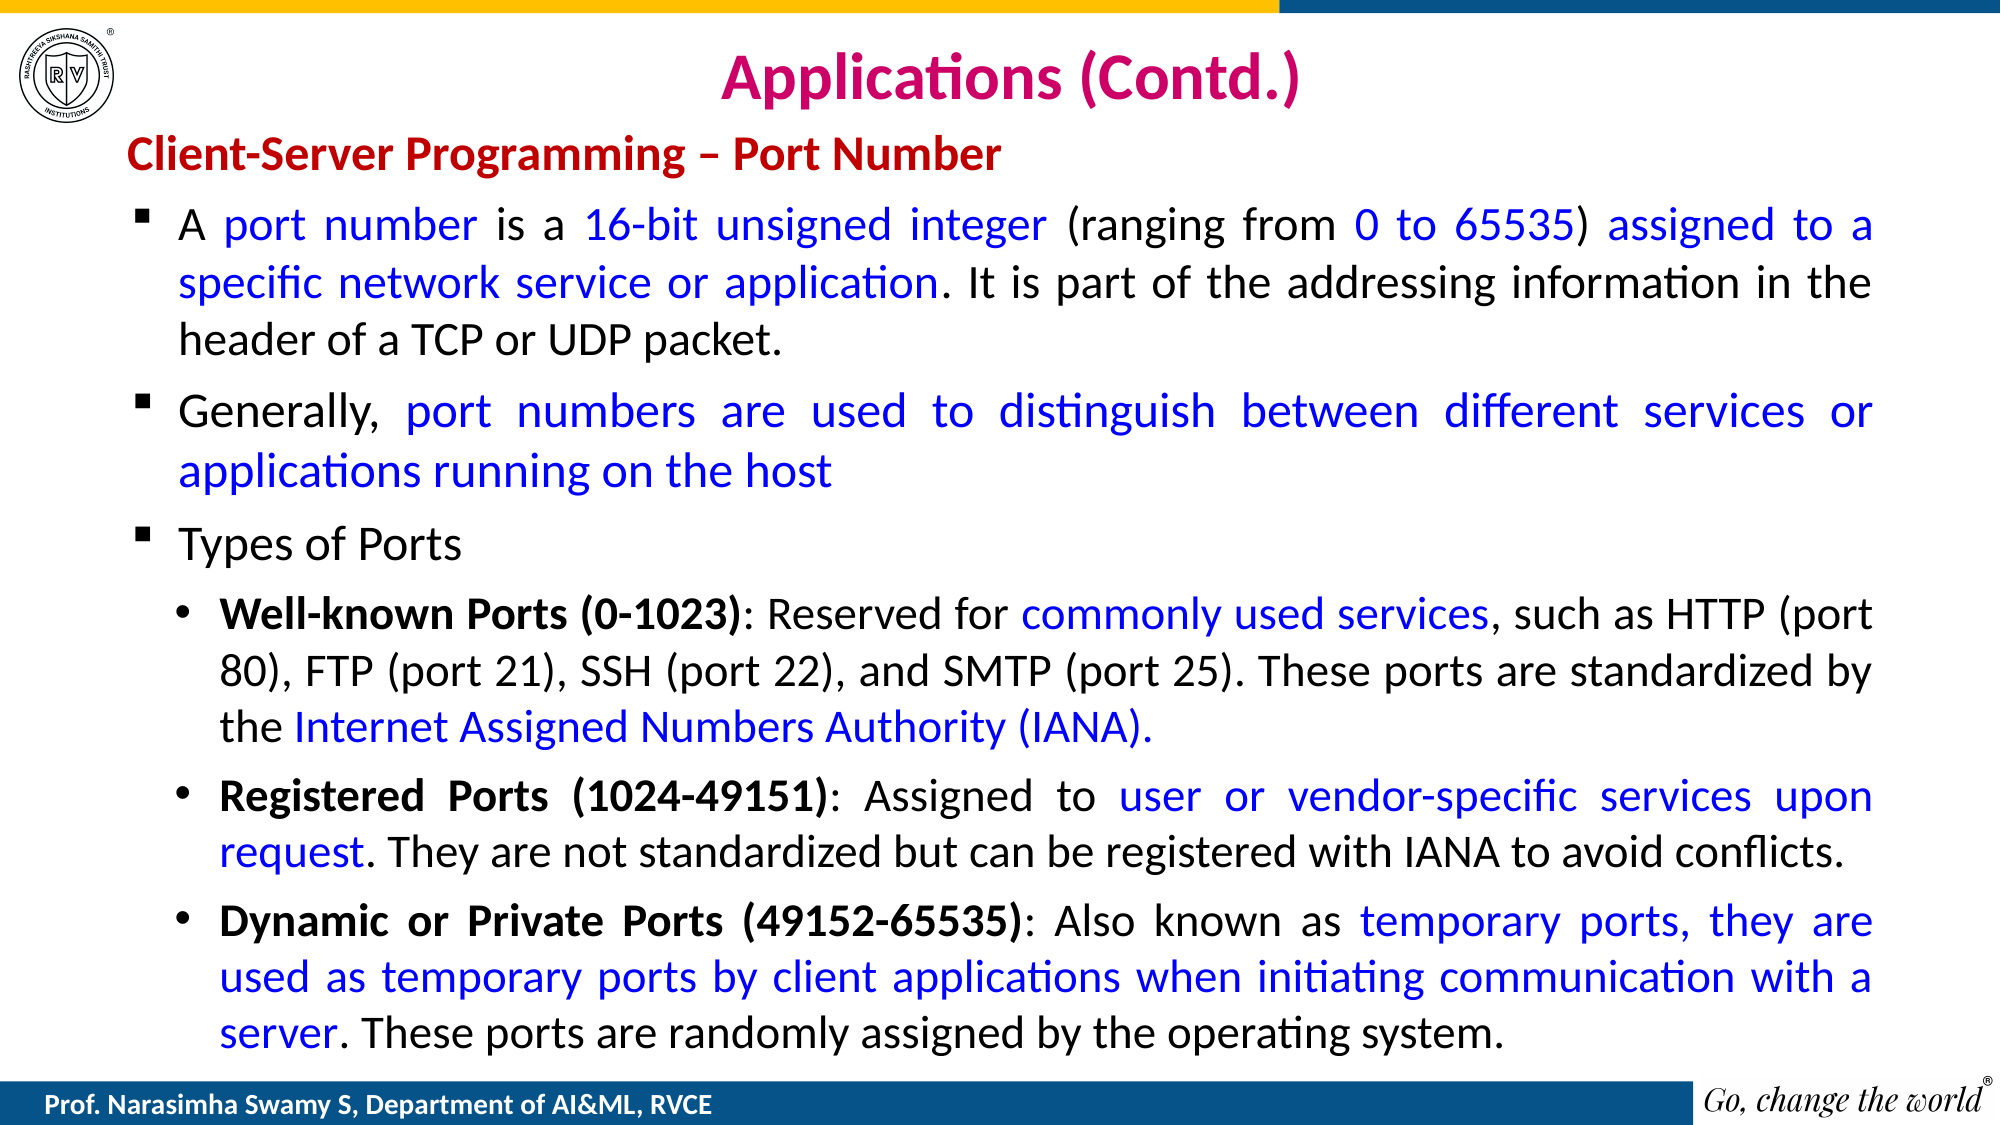

# Applications (Contd.)
Client-Server Programming – Port Number
A port number is a 16-bit unsigned integer (ranging from 0 to 65535) assigned to a specific network service or application. It is part of the addressing information in the header of a TCP or UDP packet.
Generally, port numbers are used to distinguish between different services or applications running on the host
Types of Ports
Well-known Ports (0-1023): Reserved for commonly used services, such as HTTP (port 80), FTP (port 21), SSH (port 22), and SMTP (port 25). These ports are standardized by the Internet Assigned Numbers Authority (IANA).
Registered Ports (1024-49151): Assigned to user or vendor-specific services upon request. They are not standardized but can be registered with IANA to avoid conflicts.
Dynamic or Private Ports (49152-65535): Also known as temporary ports, they are used as temporary ports by client applications when initiating communication with a server. These ports are randomly assigned by the operating system.